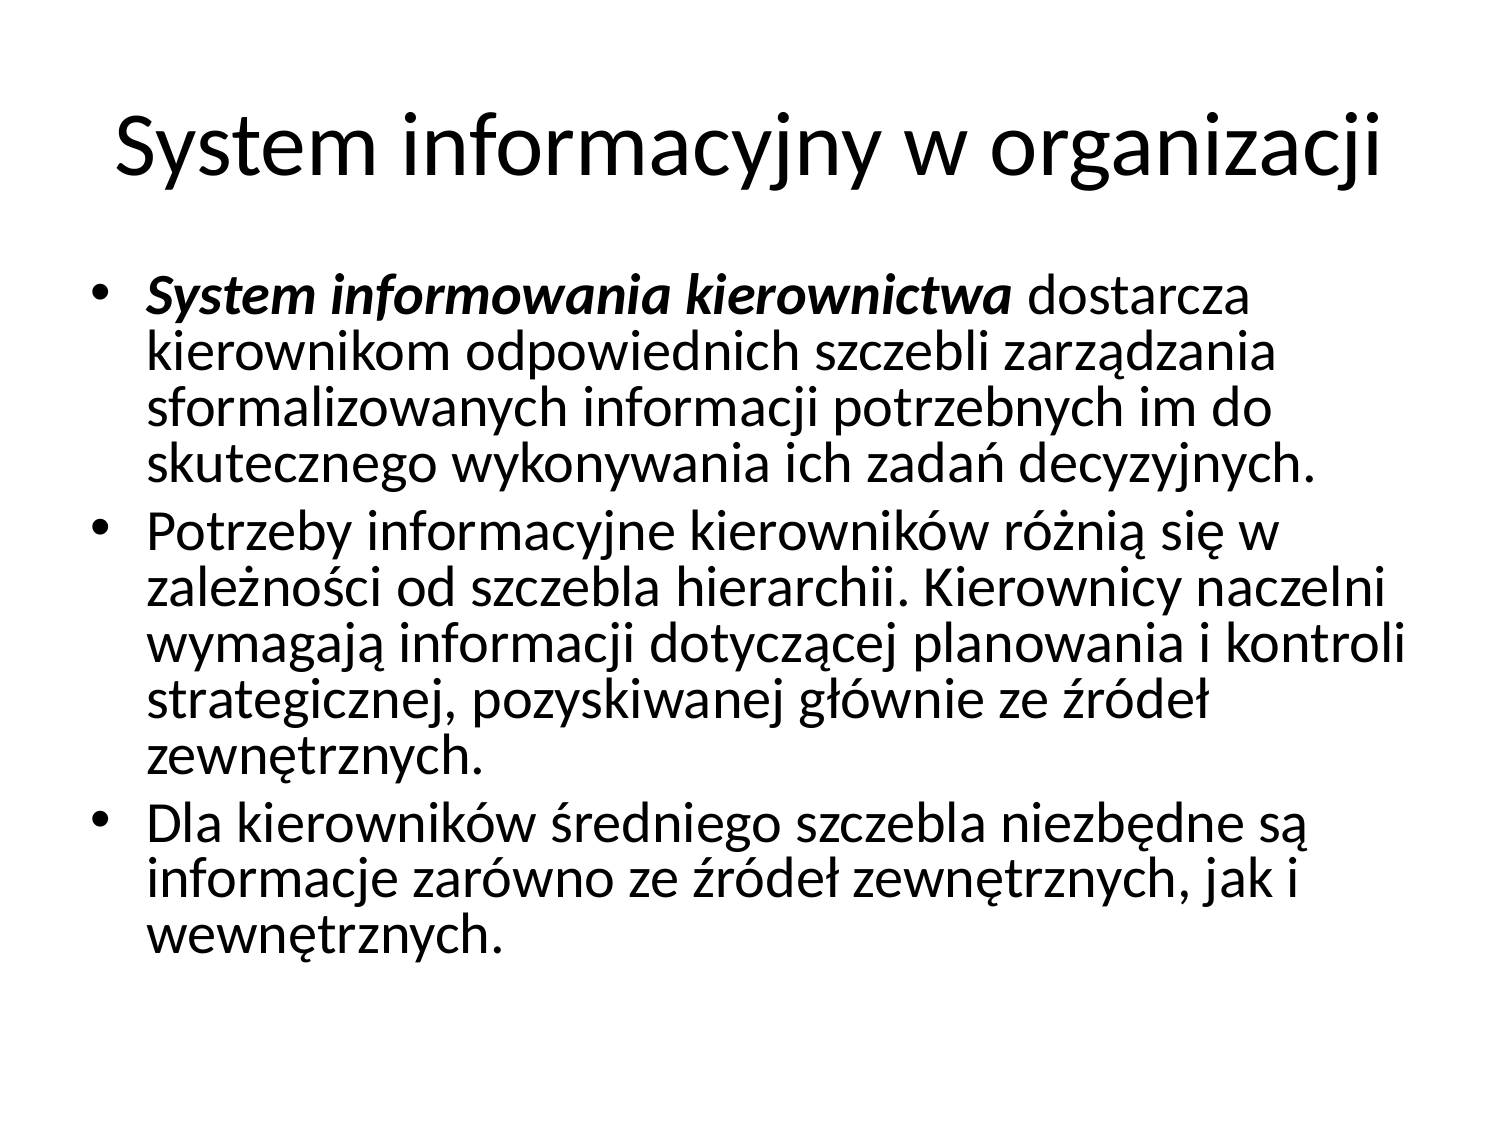

# System informacyjny w organizacji
System informowania kierownictwa dostarcza kierownikom odpowiednich szczebli zarządzania sformalizowanych informacji potrzebnych im do skutecznego wykonywania ich zadań decyzyjnych.
Potrzeby informacyjne kierowników różnią się w zależności od szczebla hierarchii. Kierownicy naczelni wymagają informacji dotyczącej planowania i kontroli strategicznej, pozyskiwanej głównie ze źródeł zewnętrznych.
Dla kierowników średniego szczebla niezbędne są informacje zarówno ze źródeł zewnętrznych, jak i wewnętrznych.